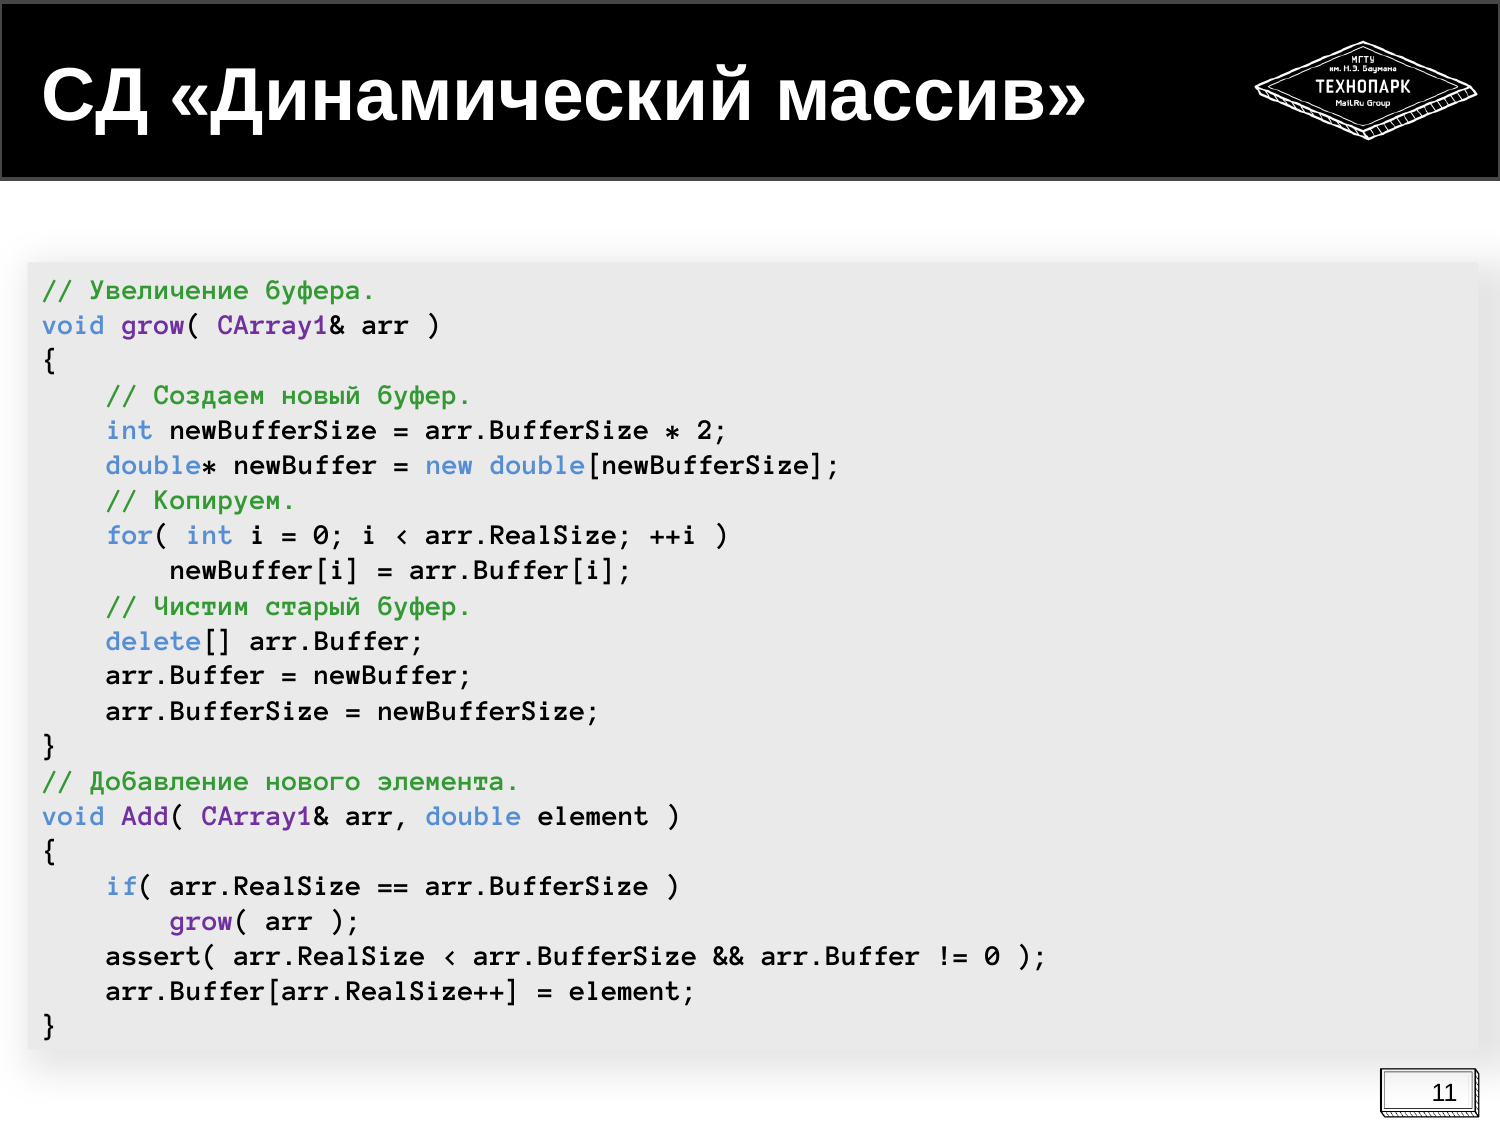

# СД «Динамический массив»
// Увеличение буфера.
void grow( CArray1& arr )
{
    // Создаем новый буфер.
    int newBufferSize = arr.BufferSize * 2;
    double* newBuffer = new double[newBufferSize];
    // Копируем.
    for( int i = 0; i < arr.RealSize; ++i )
        newBuffer[i] = arr.Buffer[i];
    // Чистим старый буфер.
    delete[] arr.Buffer;
    arr.Buffer = newBuffer;
    arr.BufferSize = newBufferSize;
}
// Добавление нового элемента.
void Add( CArray1& arr, double element )
{
    if( arr.RealSize == arr.BufferSize )
        grow( arr );
    assert( arr.RealSize < arr.BufferSize && arr.Buffer != 0 );
    arr.Buffer[arr.RealSize++] = element;
}
11